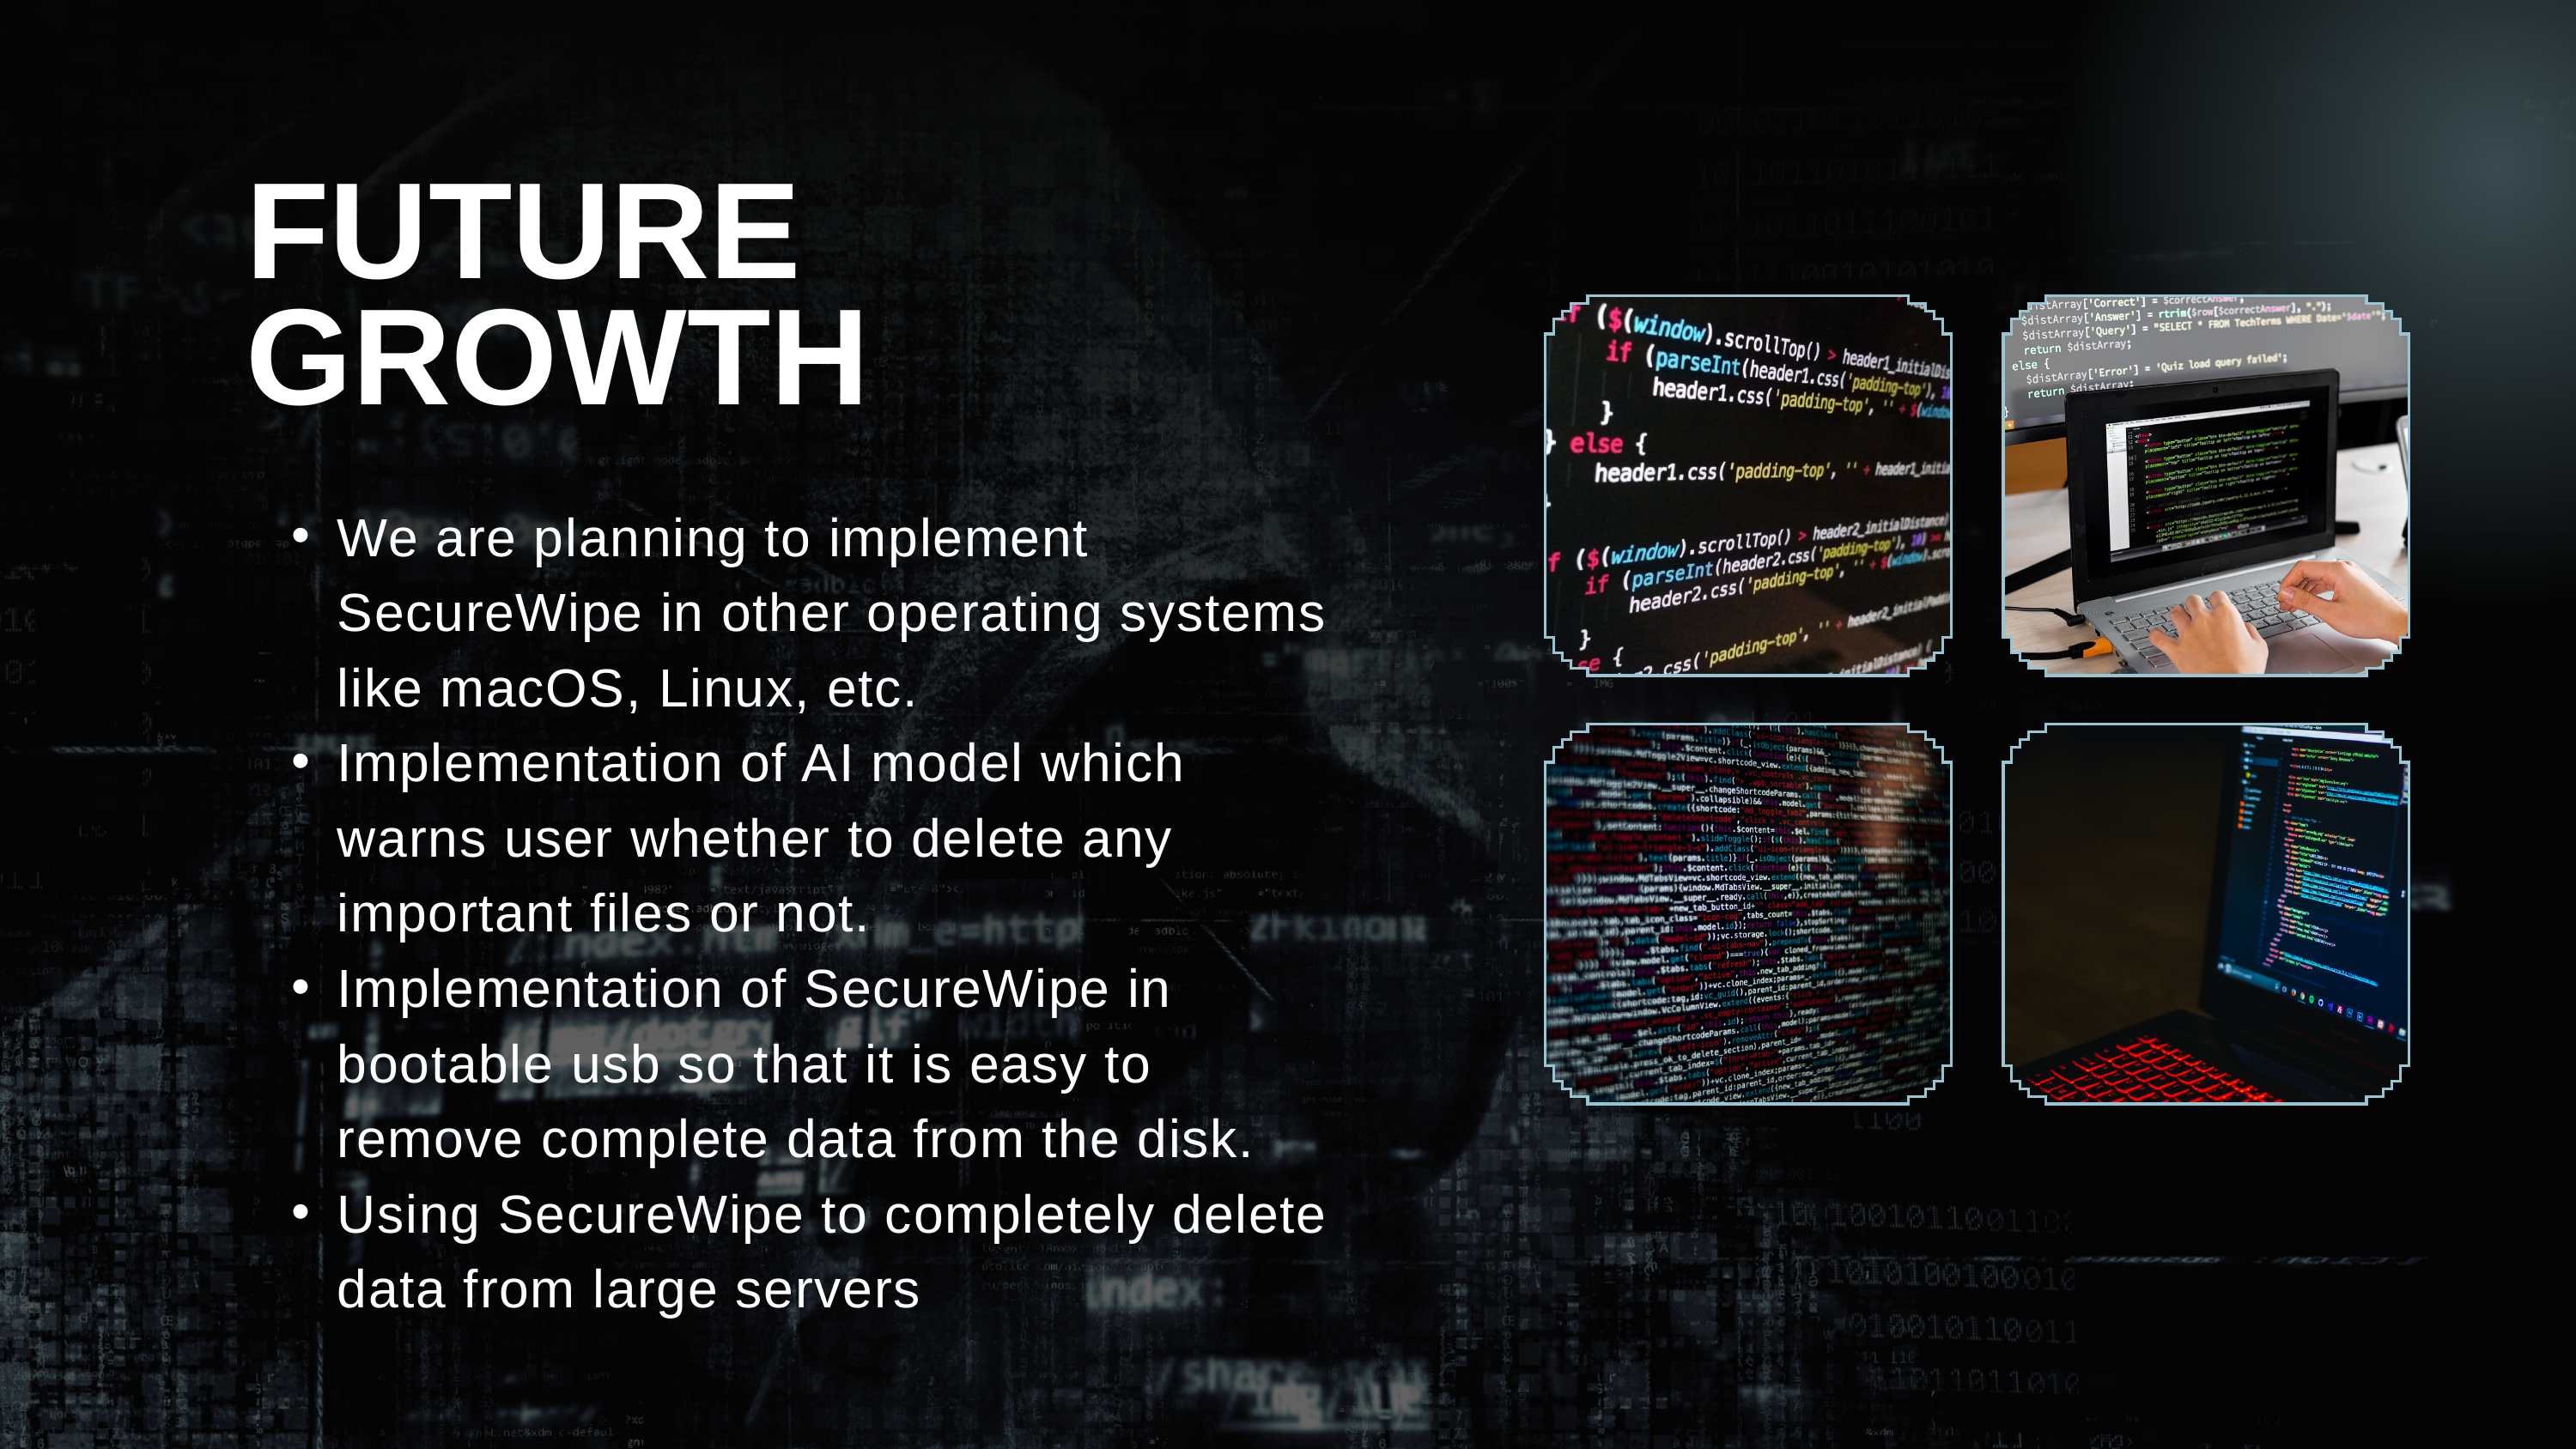

FUTURE GROWTH

We are planning to implement SecureWipe in other operating systems like macOS, Linux, etc.
Implementation of AI model which warns user whether to delete any important files or not.
Implementation of SecureWipe in bootable usb so that it is easy to remove complete data from the disk.
Using SecureWipe to completely delete data from large servers